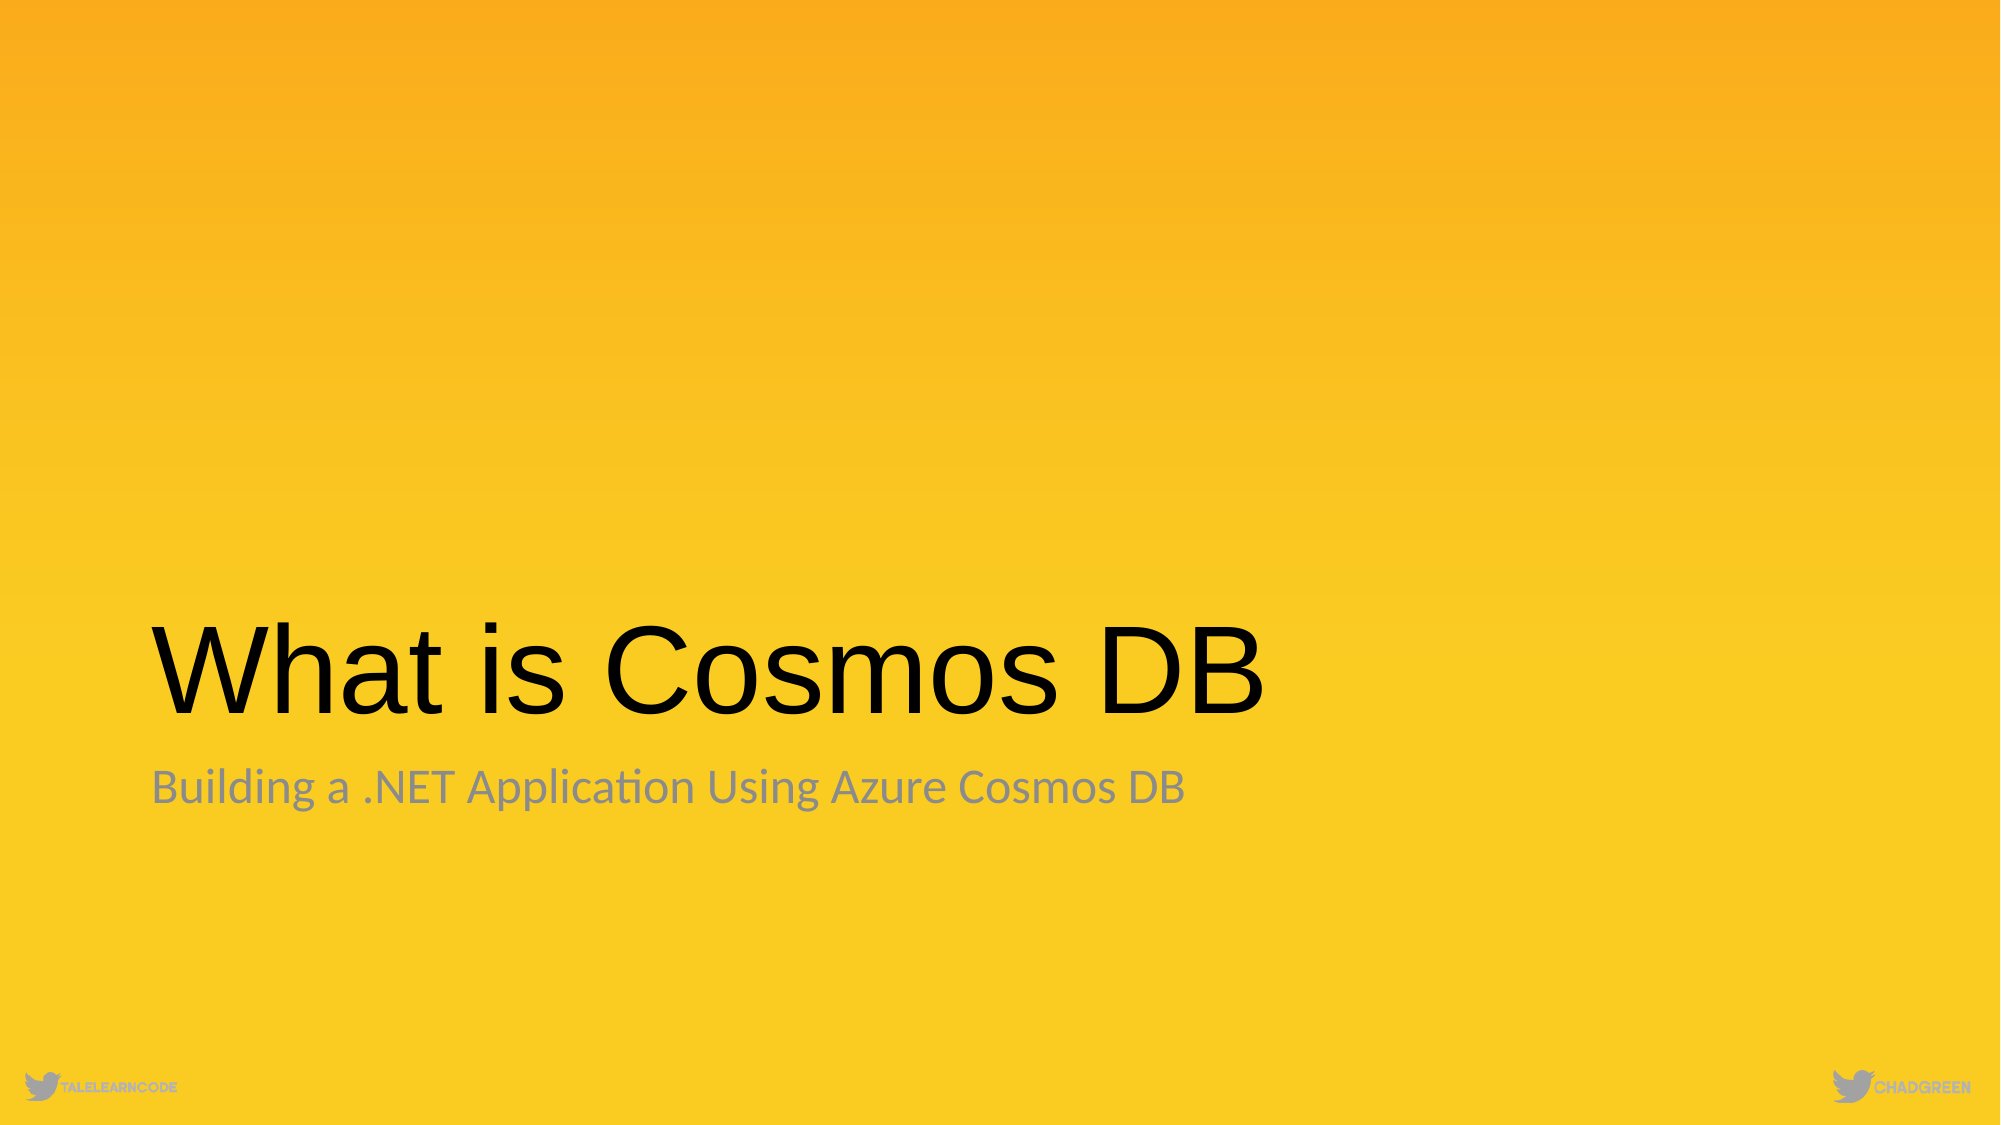

# What is Cosmos DB
Building a .NET Application Using Azure Cosmos DB